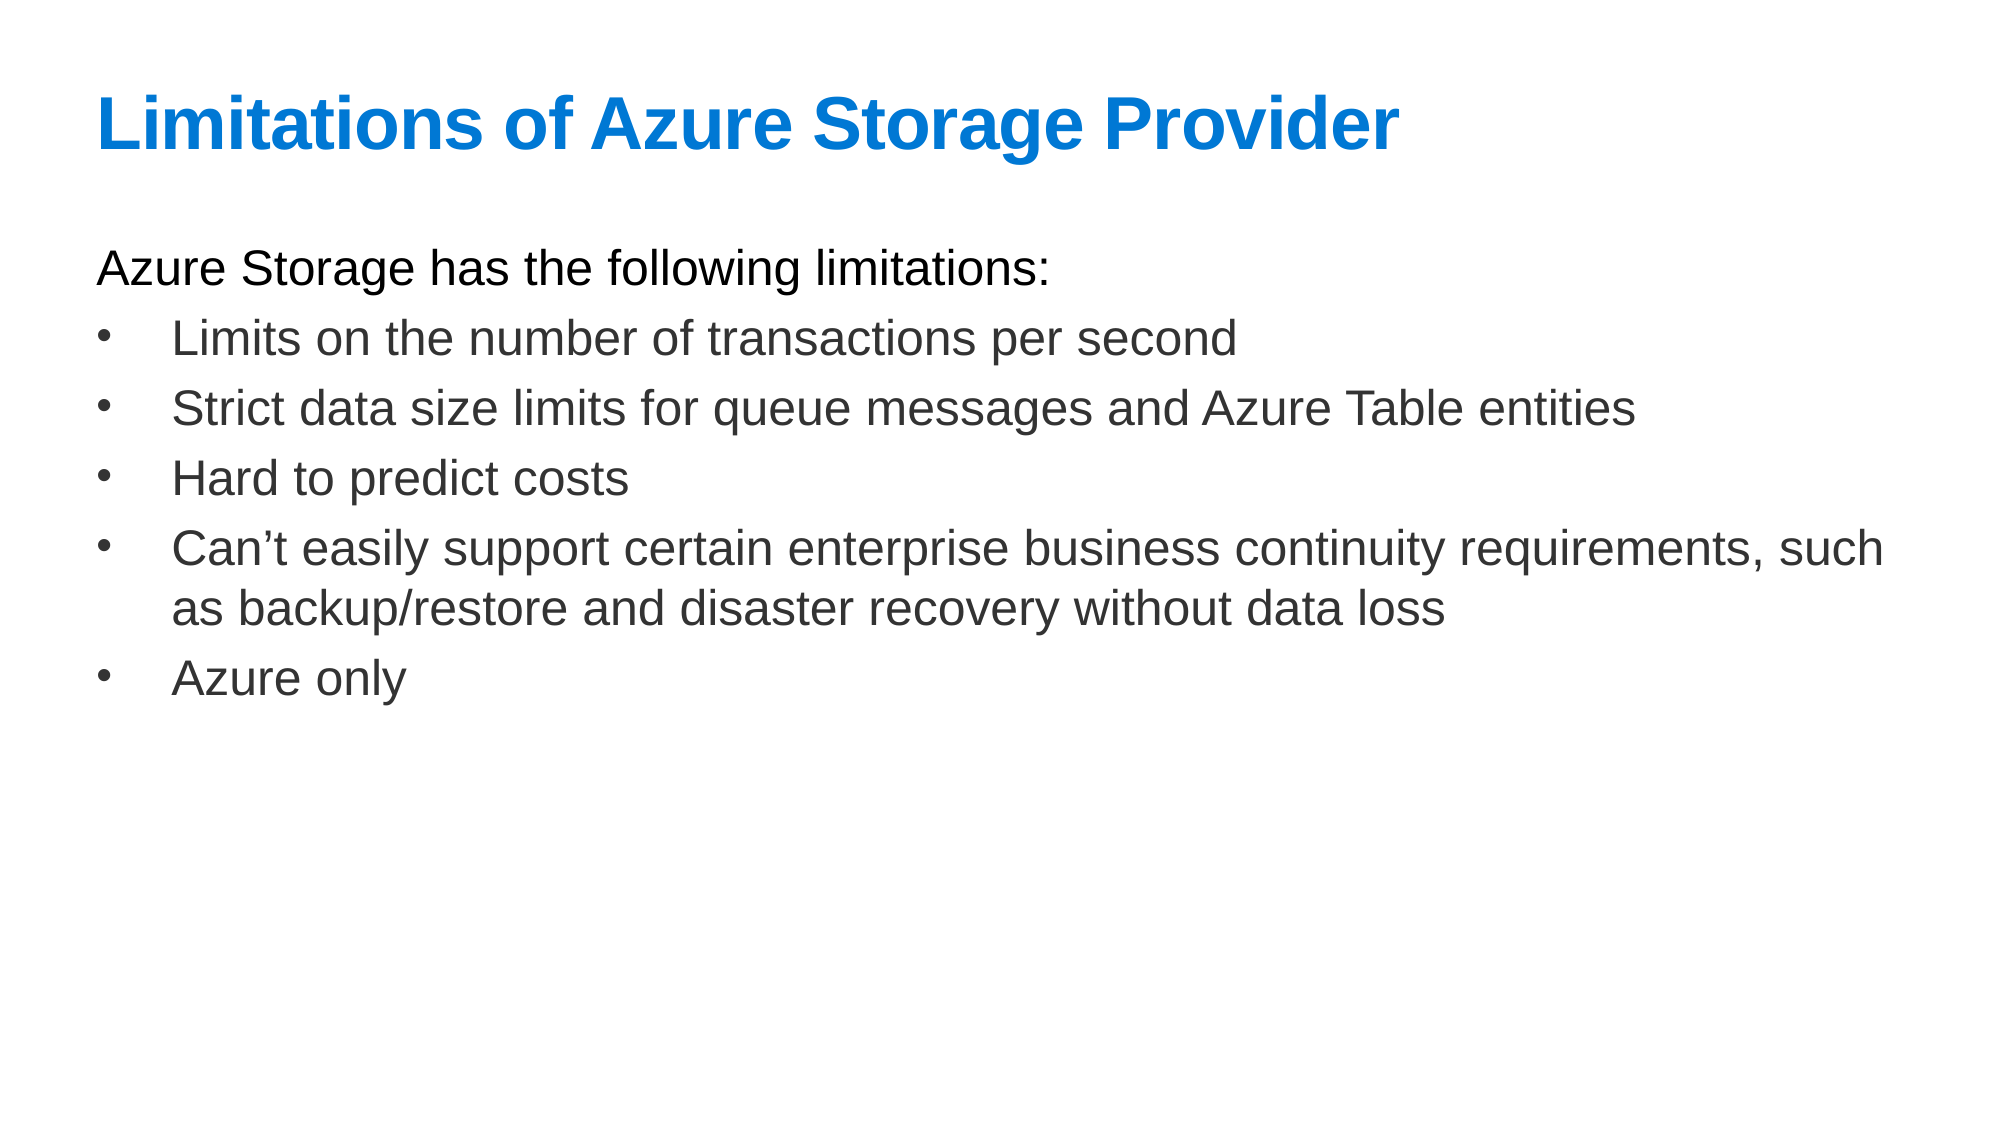

# Limitations of Azure Storage Provider
Azure Storage has the following limitations:
Limits on the number of transactions per second
Strict data size limits for queue messages and Azure Table entities
Hard to predict costs
Can’t easily support certain enterprise business continuity requirements, such as backup/restore and disaster recovery without data loss
Azure only